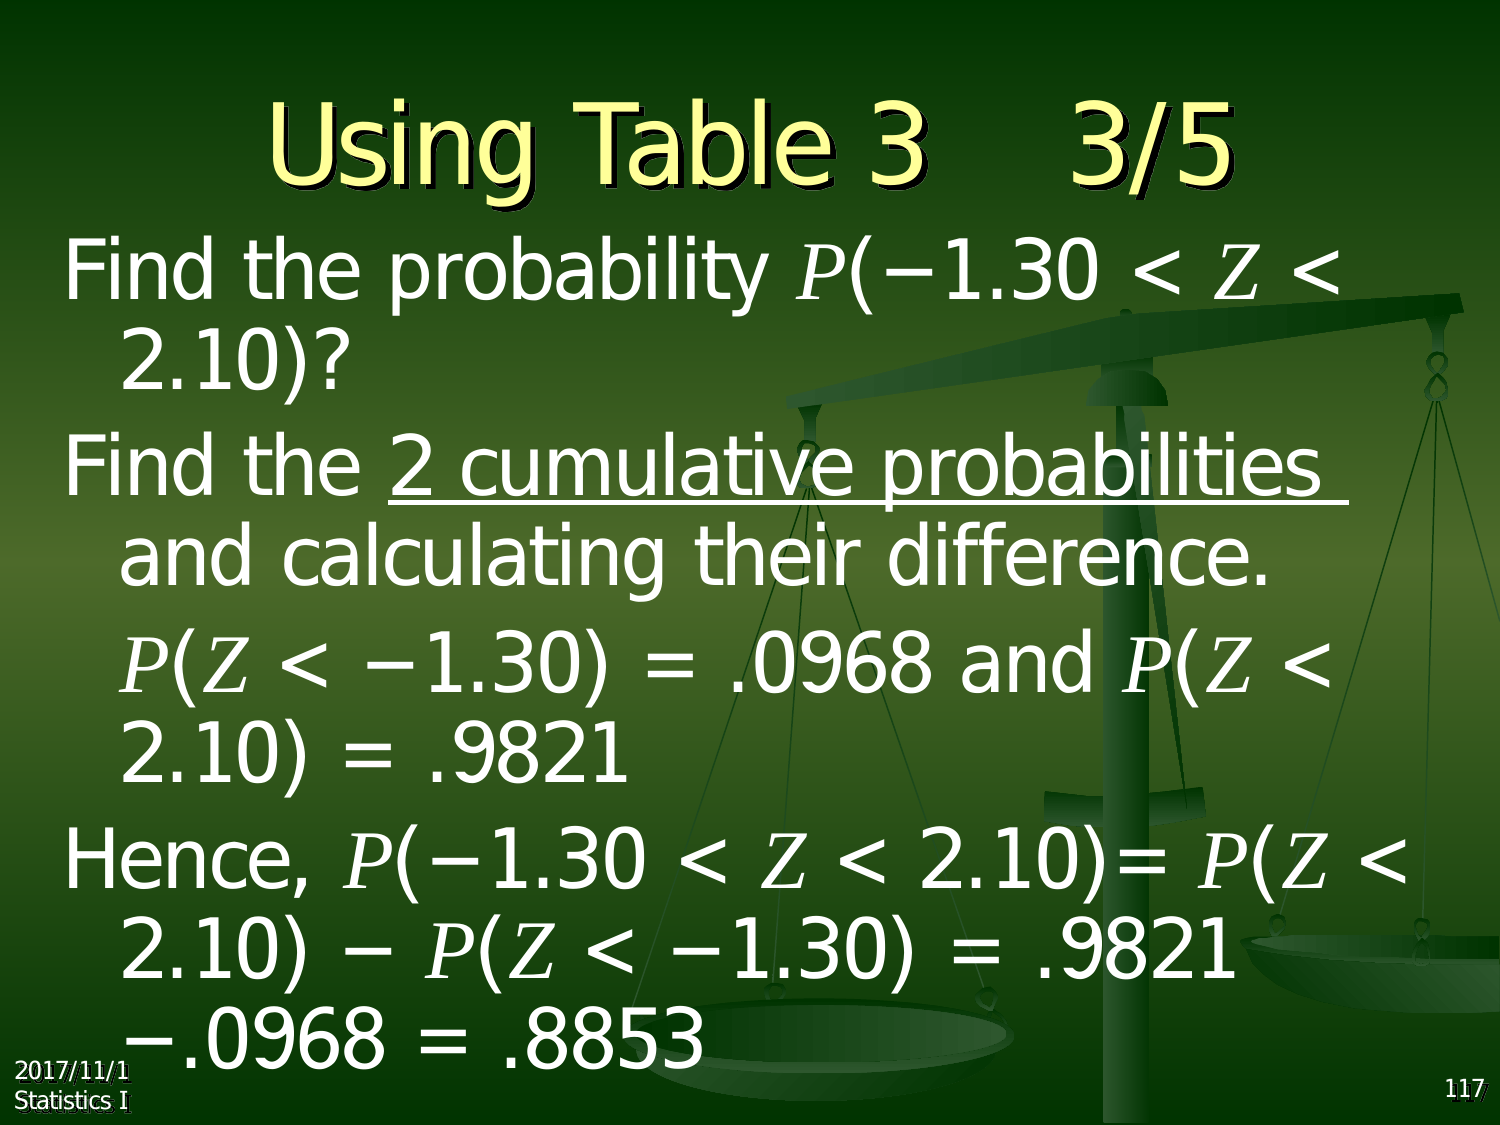

# Using Table 3    3/5
Find the probability P(−1.30 < Z < 2.10)?
Find the 2 cumulative probabilities and calculating their difference.
	P(Z < −1.30) = .0968 and P(Z < 2.10) = .9821
Hence, P(−1.30 < Z < 2.10)= P(Z < 2.10) − P(Z < −1.30) = .9821 −.0968 = .8853
2017/11/1
Statistics I
117